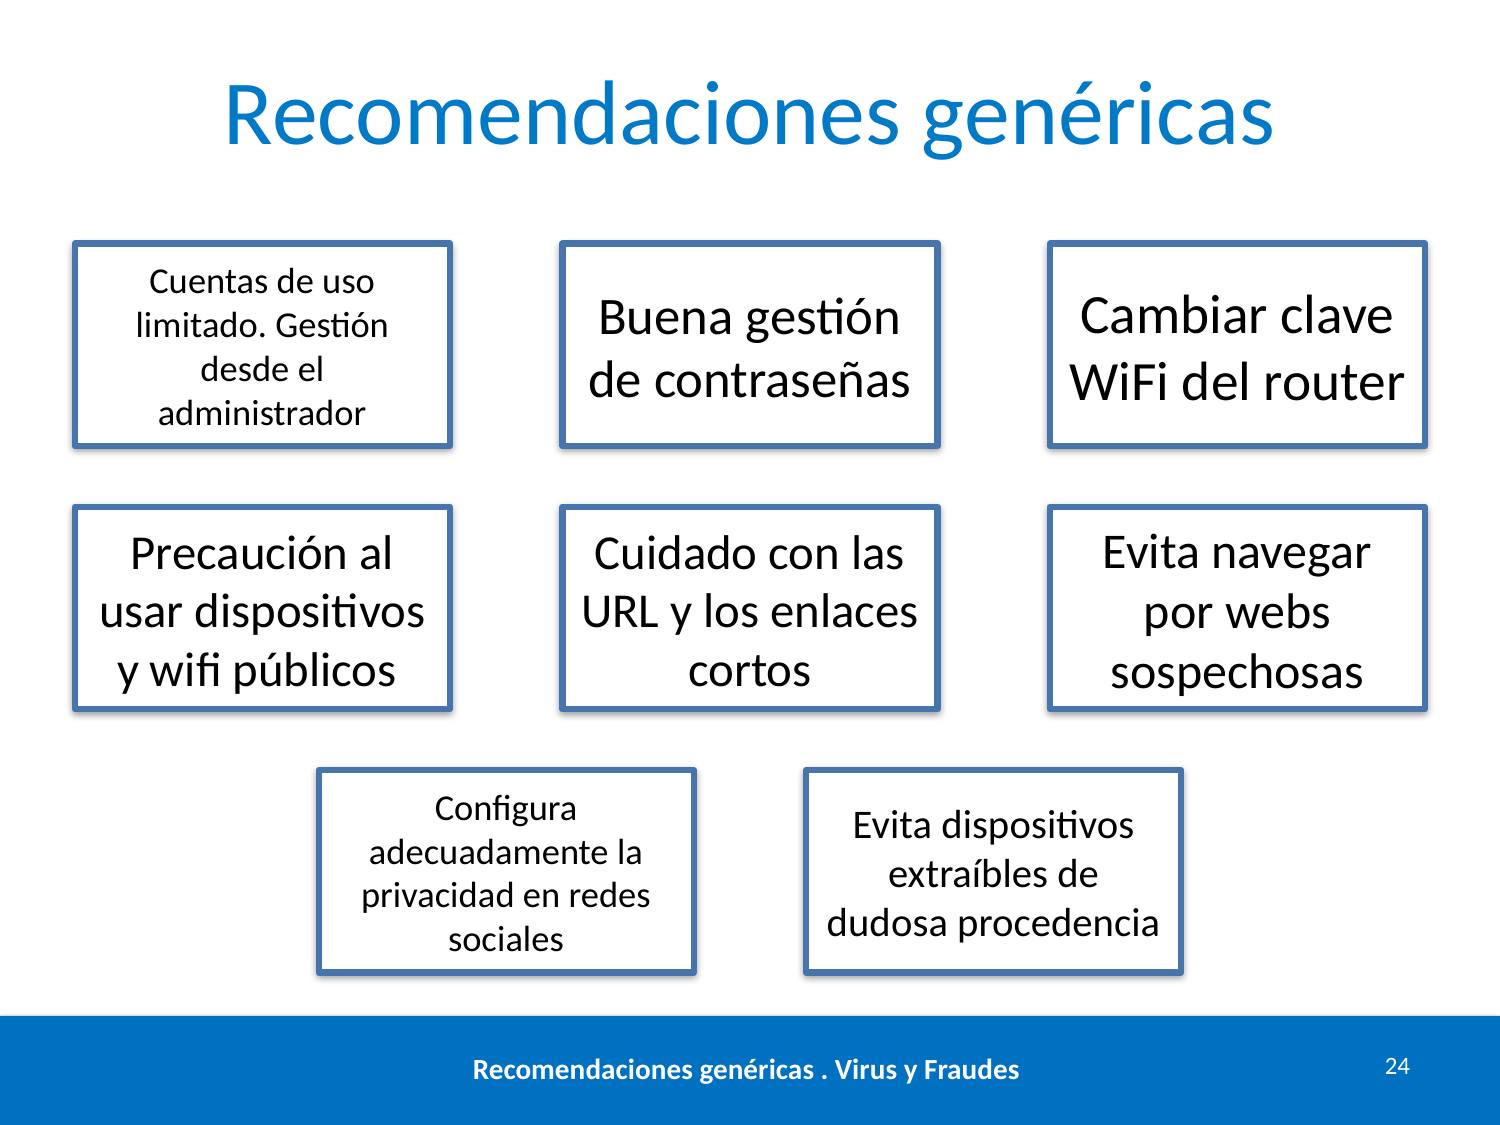

# Recomendaciones genéricas
Cuentas de uso limitado. Gestión desde el administrador
Buena gestión de contraseñas
Cambiar clave WiFi del router
Precaución al usar dispositivos y wifi públicos
Cuidado con las URL y los enlaces cortos
Evita navegar por webs sospechosas
Configura adecuadamente la privacidad en redes sociales
Evita dispositivos extraíbles de dudosa procedencia
Recomendaciones genéricas . Virus y Fraudes
24